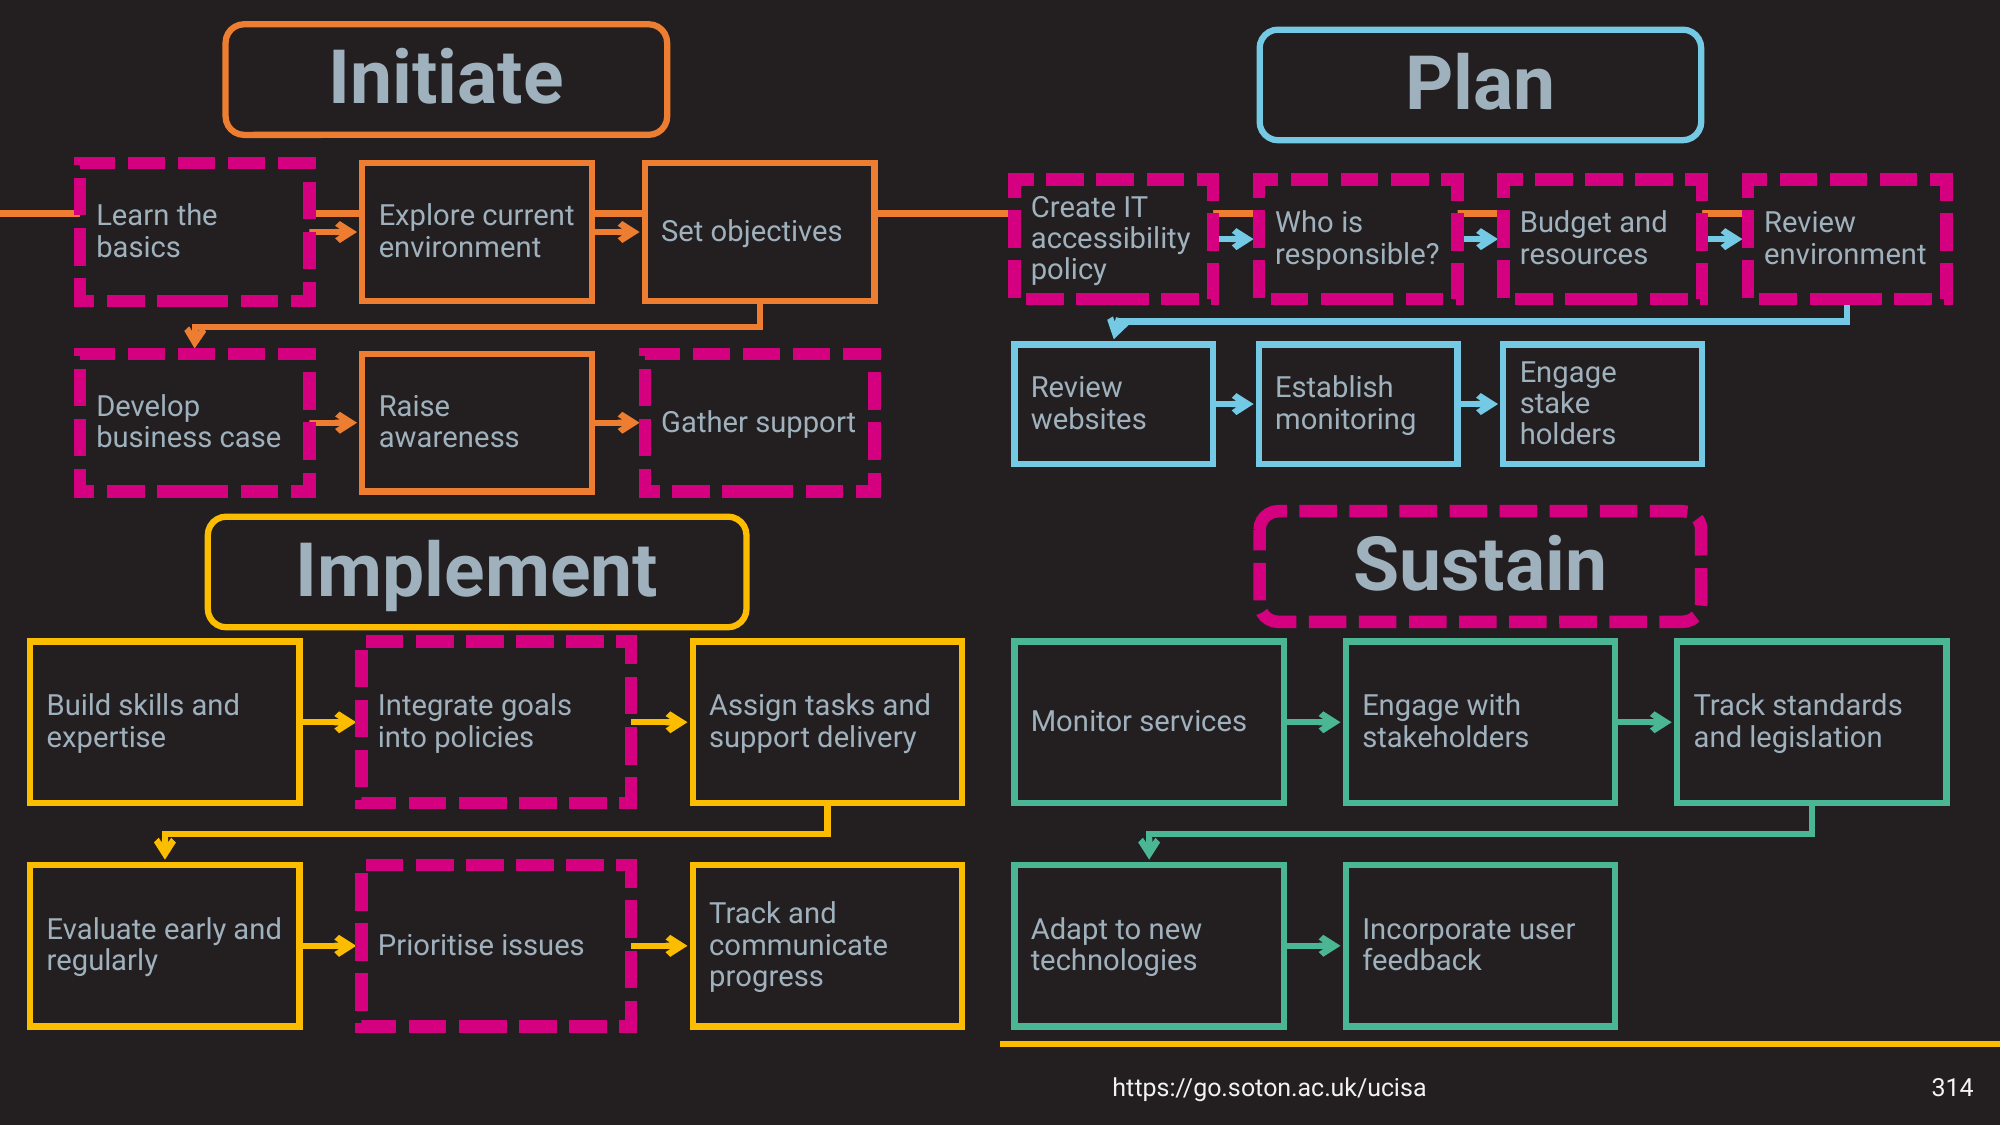

# Planning and Managing Web Accessibility conclusion 2

Initiate

Plan

Create IT accessibility policy

Who is responsible?

Budget and resources

Review environment

Review websites

Establish monitoring
Engage stake holders

Learn the basics

Explore current environment

Set objectives

Develop business case

Raise awareness
Gather support

Sustain

Implement

Monitor services

Engage with stakeholders

Track standards and legislation

Adapt to new technologies
Incorporate user feedback

Build skills and expertise

Integrate goals into policies

Assign tasks and support delivery

Evaluate early and regularly

Prioritise issues
Track and communicate progress
314
https://go.soton.ac.uk/ucisa